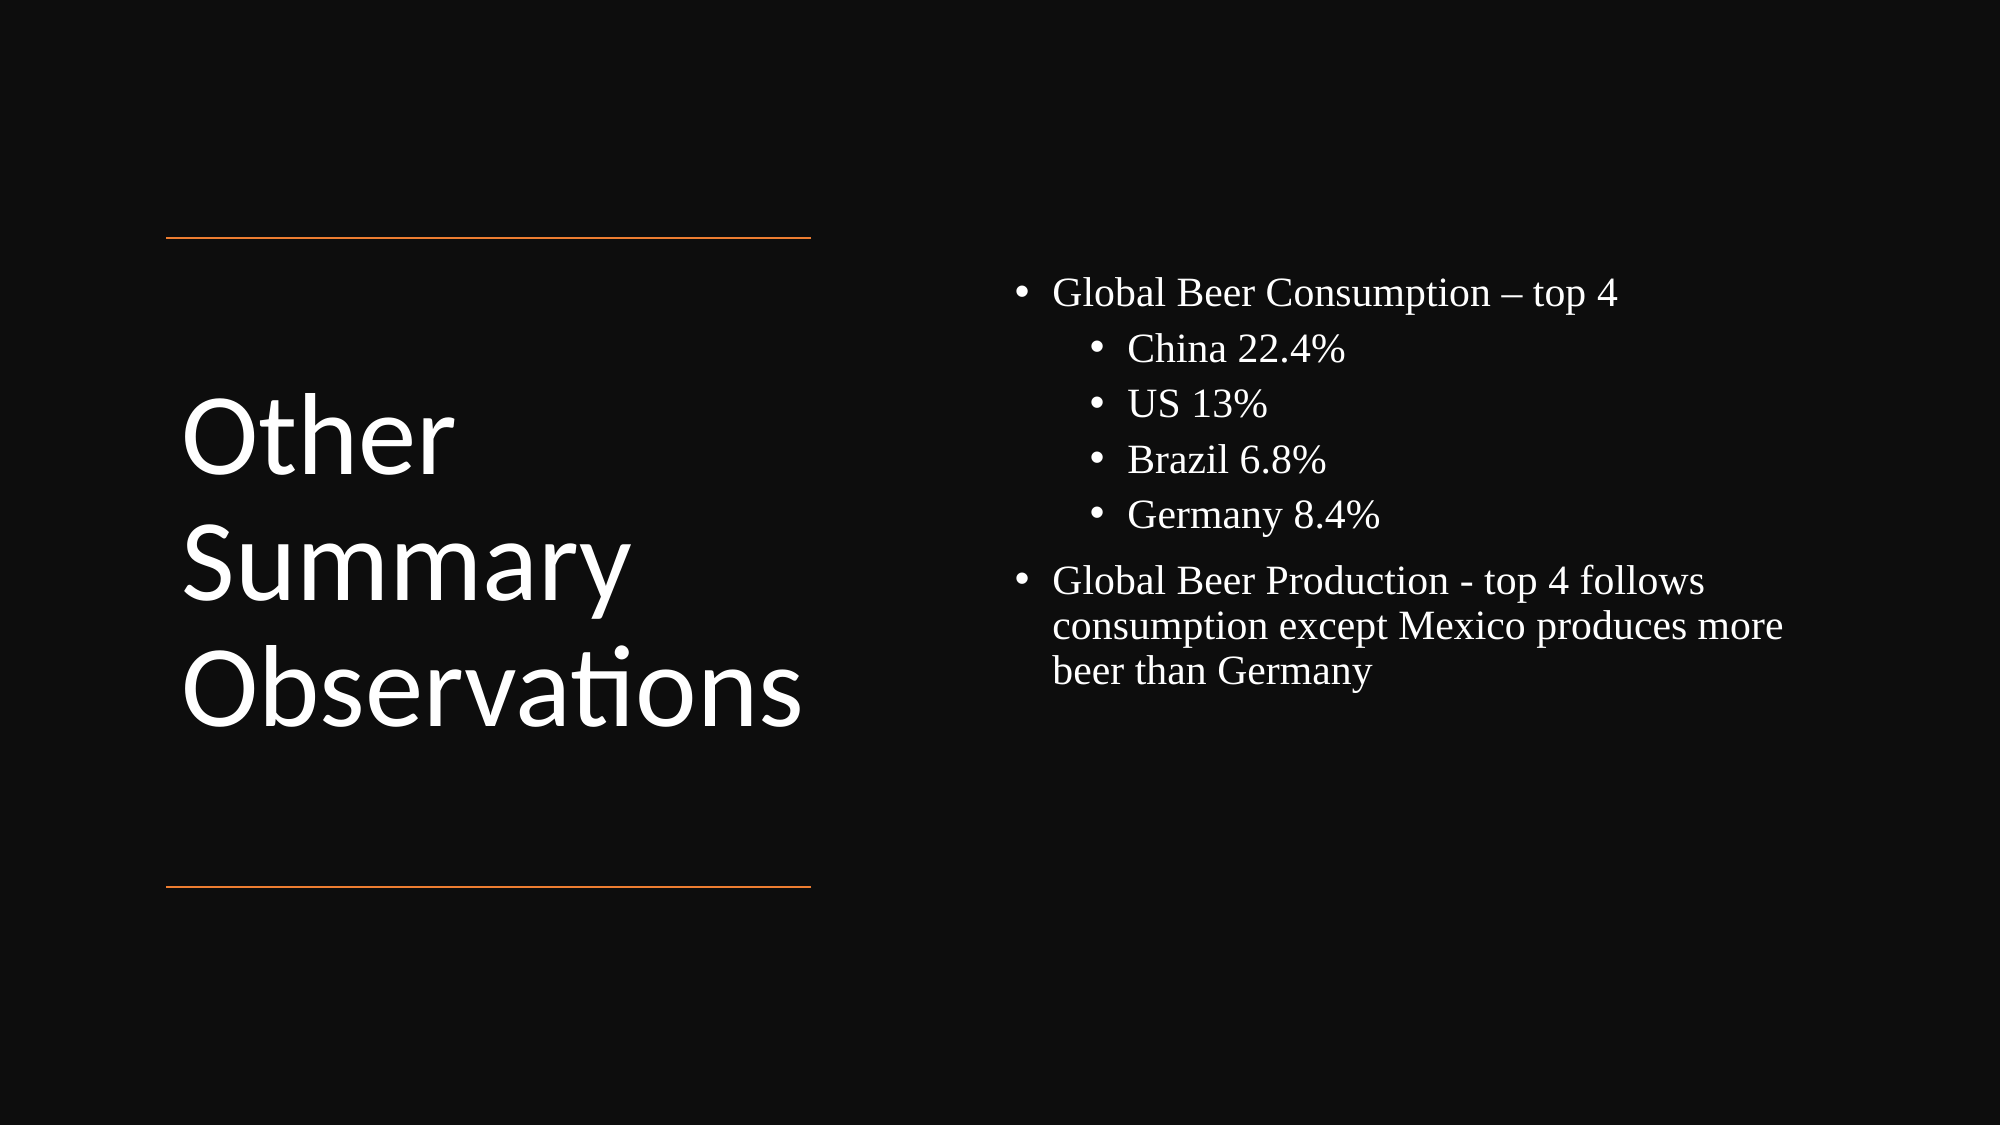

Global Beer Consumption – top 4
China 22.4%
US 13%
Brazil 6.8%
Germany 8.4%
Global Beer Production - top 4 follows consumption except Mexico produces more beer than Germany

# Other Summary Observations